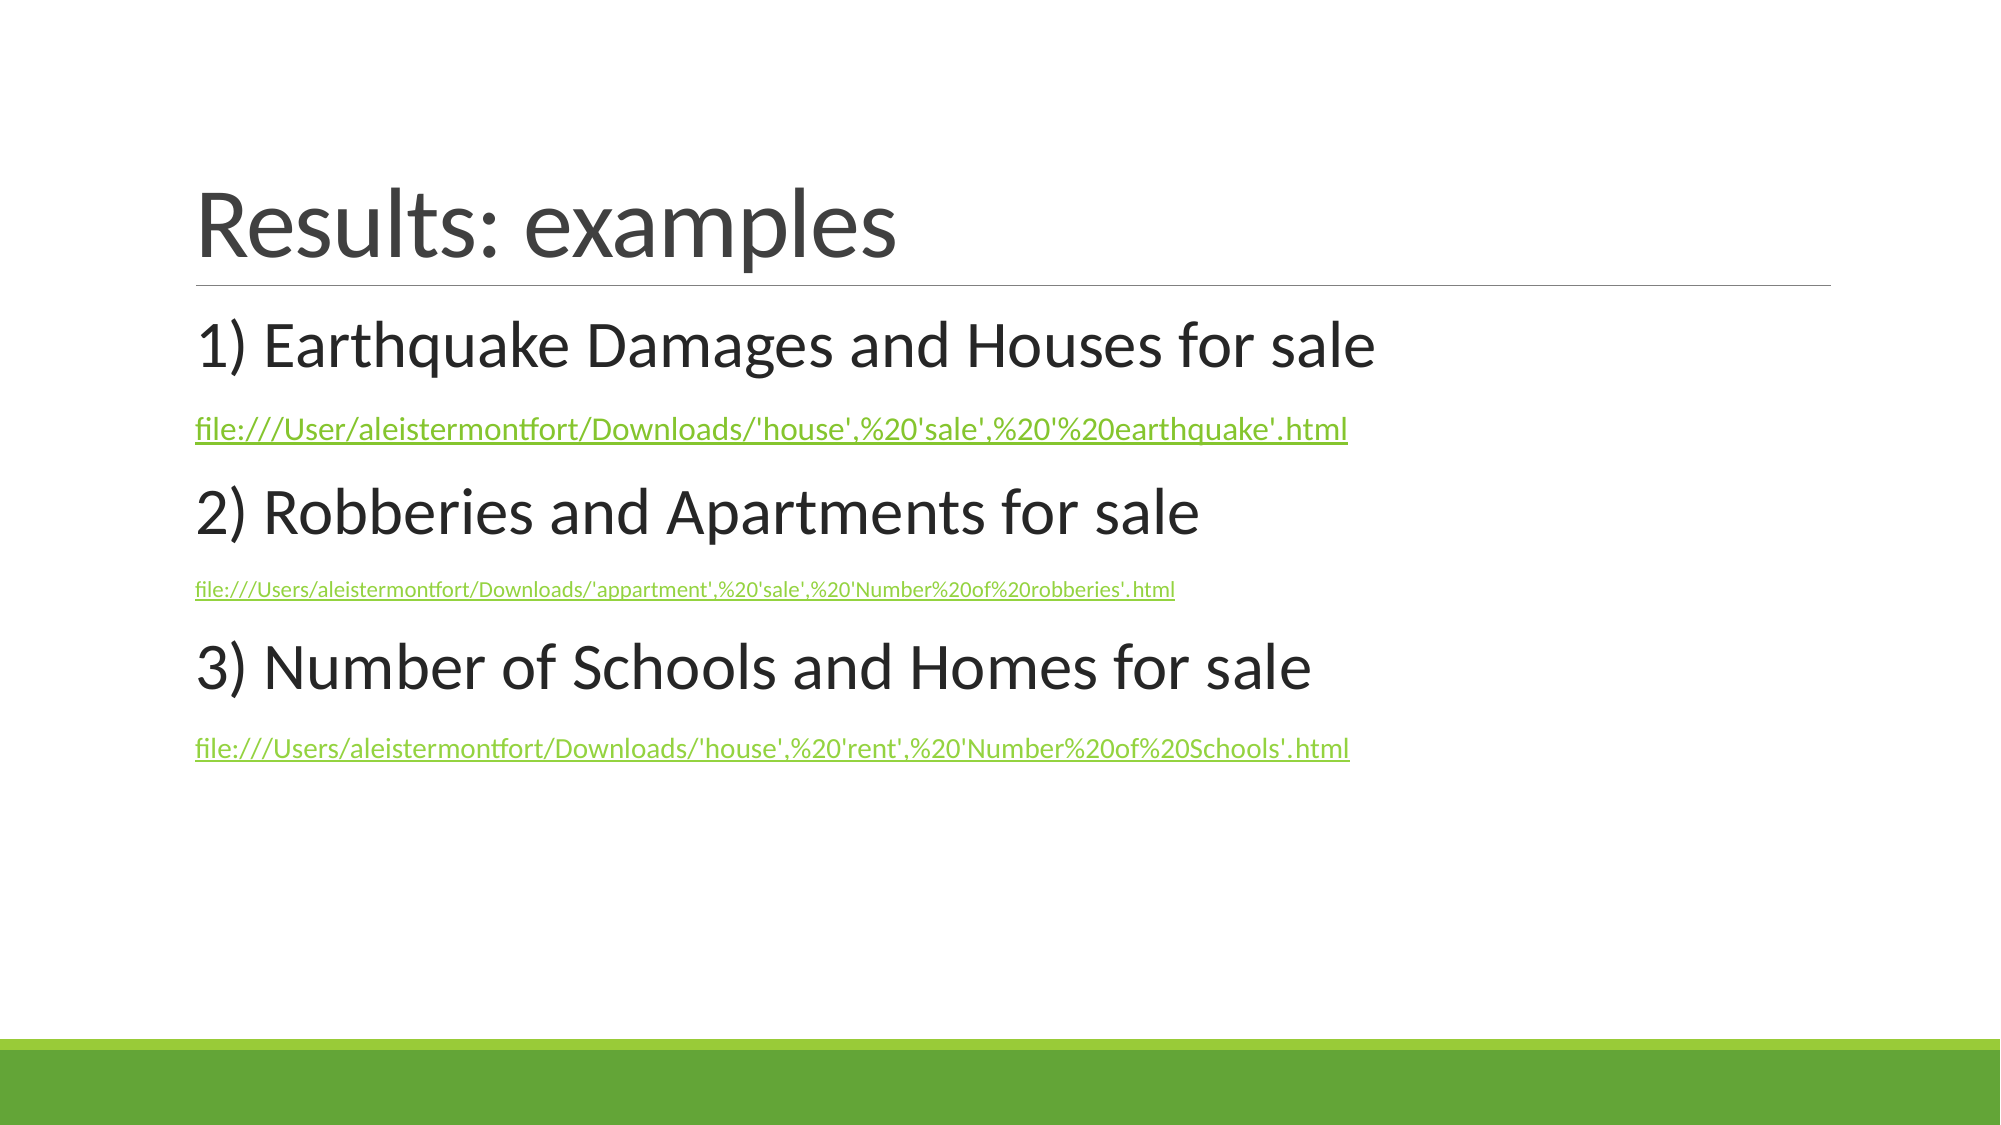

# Results: examples
1) Earthquake Damages and Houses for sale
file:///User/aleistermontfort/Downloads/'house',%20'sale',%20'%20earthquake'.html
2) Robberies and Apartments for sale
file:///Users/aleistermontfort/Downloads/'appartment',%20'sale',%20'Number%20of%20robberies'.html
3) Number of Schools and Homes for sale
file:///Users/aleistermontfort/Downloads/'house',%20'rent',%20'Number%20of%20Schools'.html